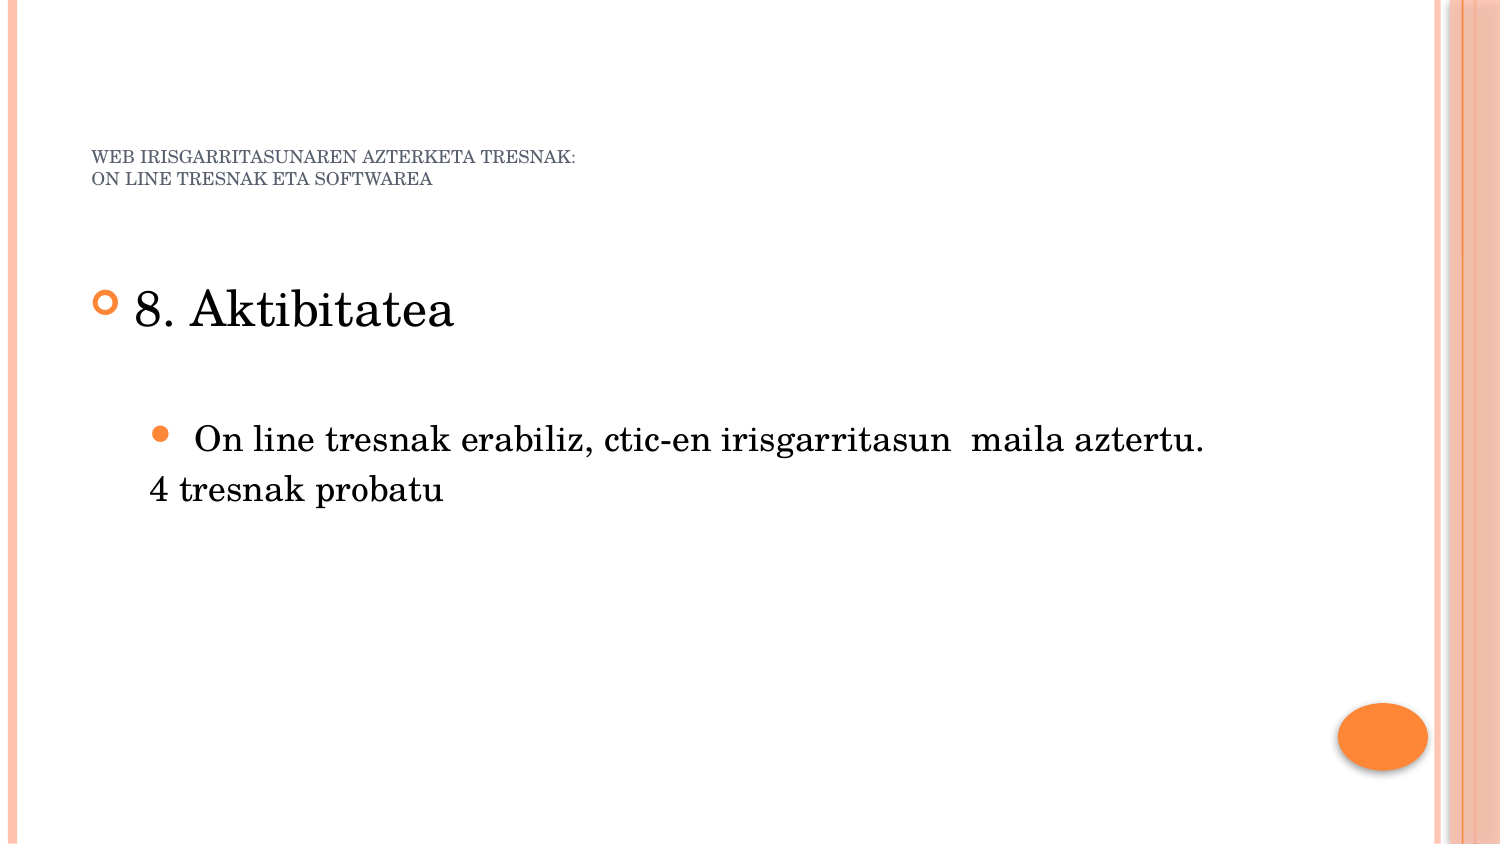

# Web irisgarritasunaren azterketa tresnak: On line tresnak eta softwarea

8. Aktibitatea

On line tresnak erabiliz, ctic-en irisgarritasun  maila aztertu.
4 tresnak probatu